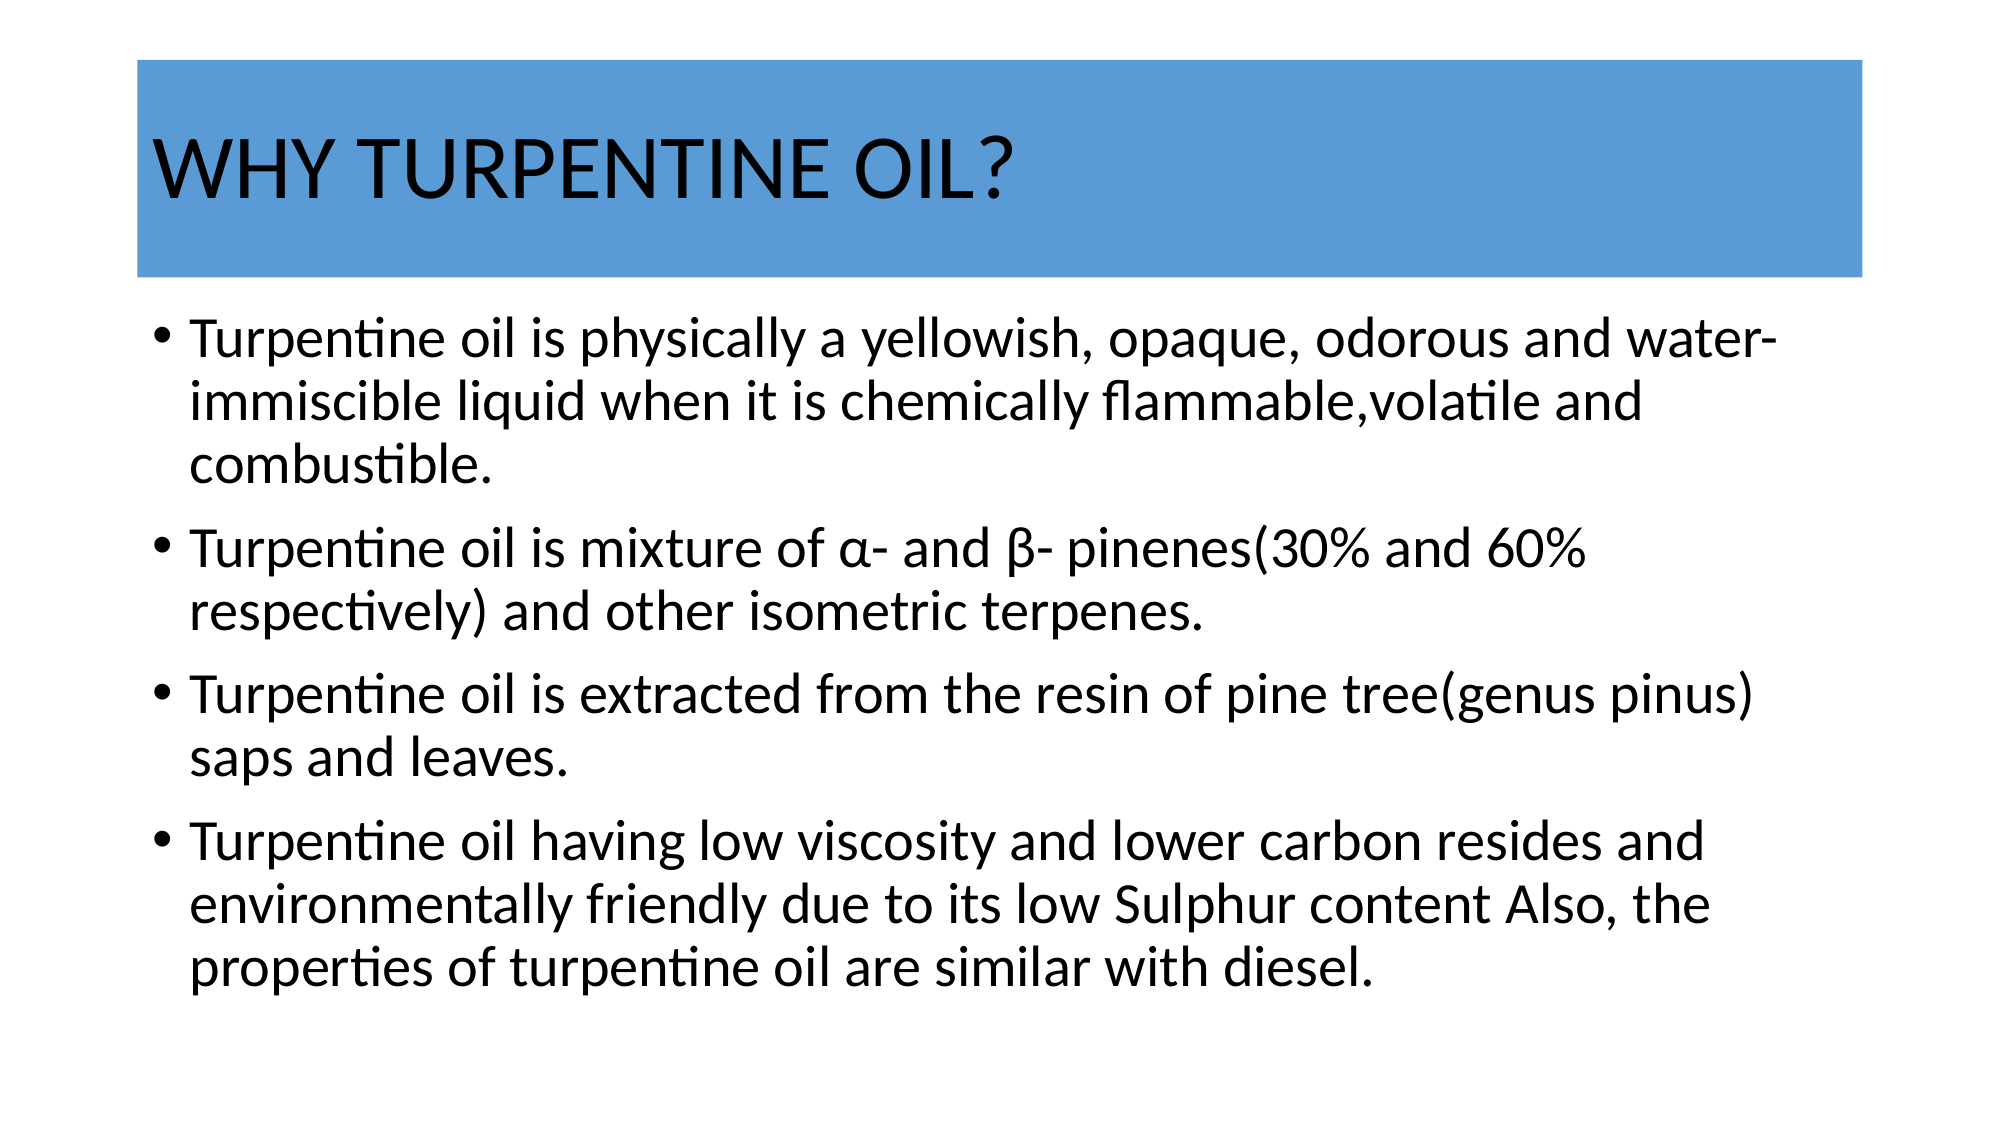

# WHY TURPENTINE OIL?
Turpentine oil is physically a yellowish, opaque, odorous and water-immiscible liquid when it is chemically flammable,volatile and combustible.
Turpentine oil is mixture of α- and β- pinenes(30% and 60% respectively) and other isometric terpenes.
Turpentine oil is extracted from the resin of pine tree(genus pinus) saps and leaves.
Turpentine oil having low viscosity and lower carbon resides and environmentally friendly due to its low Sulphur content Also, the properties of turpentine oil are similar with diesel.